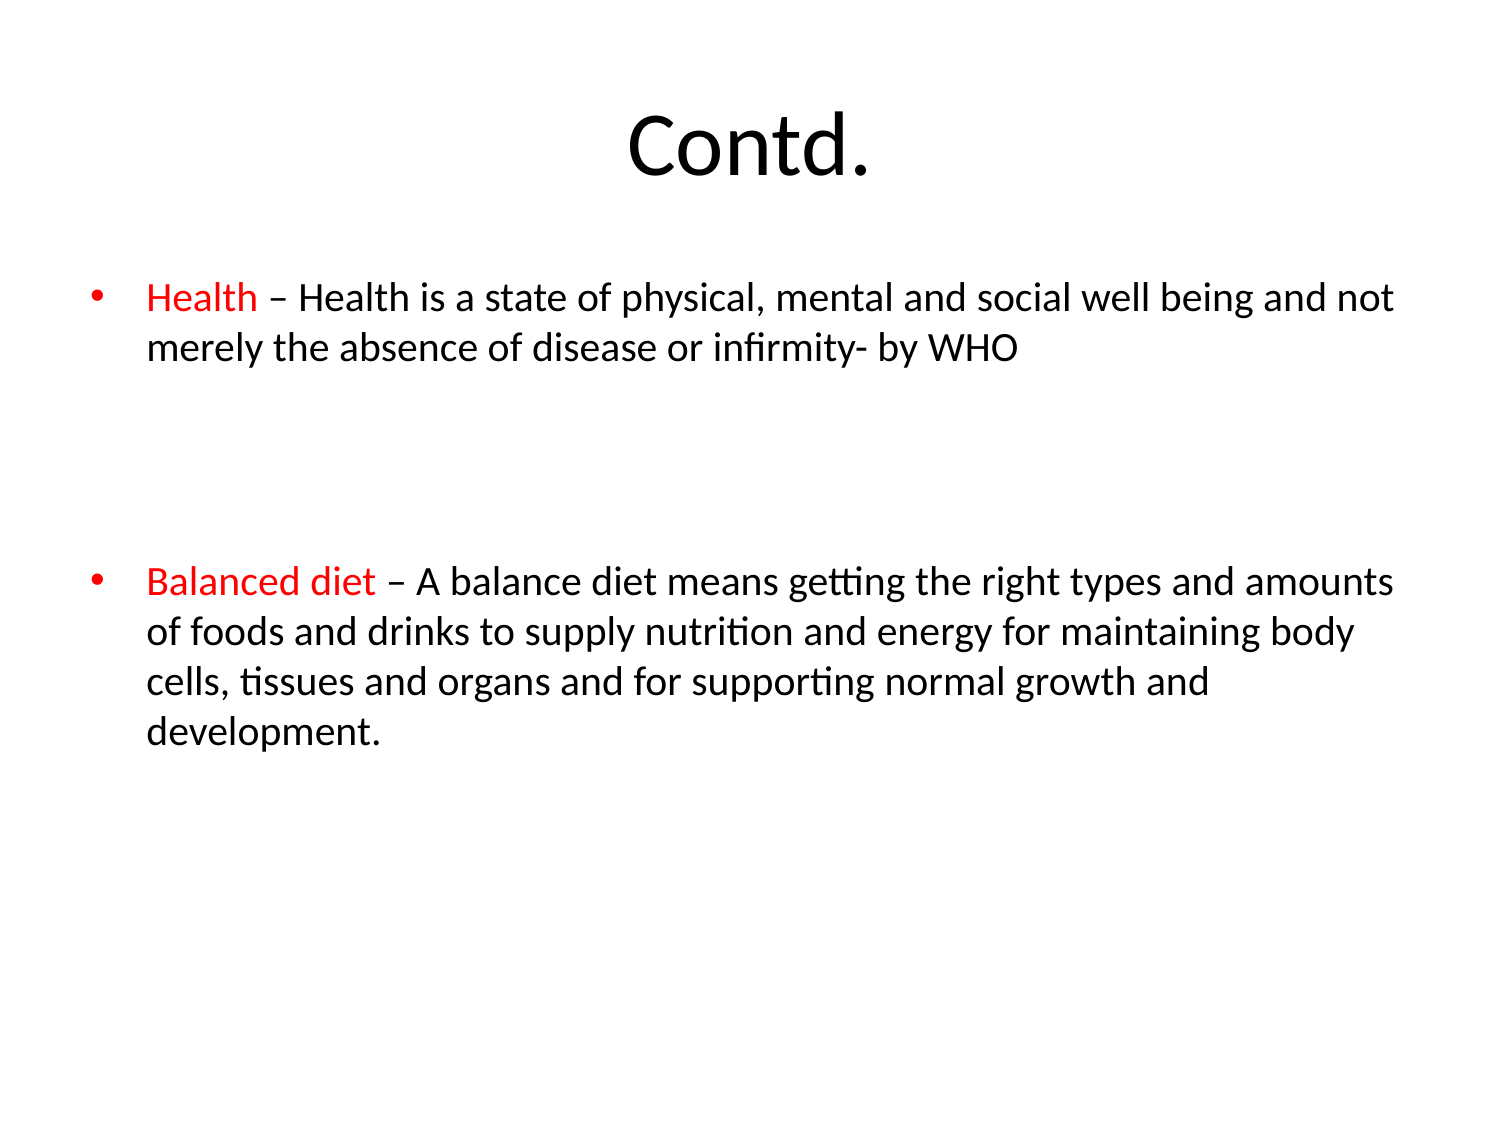

# Contd.
Health – Health is a state of physical, mental and social well being and not merely the absence of disease or infirmity- by WHO

Balanced diet – A balance diet means getting the right types and amounts of foods and drinks to supply nutrition and energy for maintaining body cells, tissues and organs and for supporting normal growth and development.